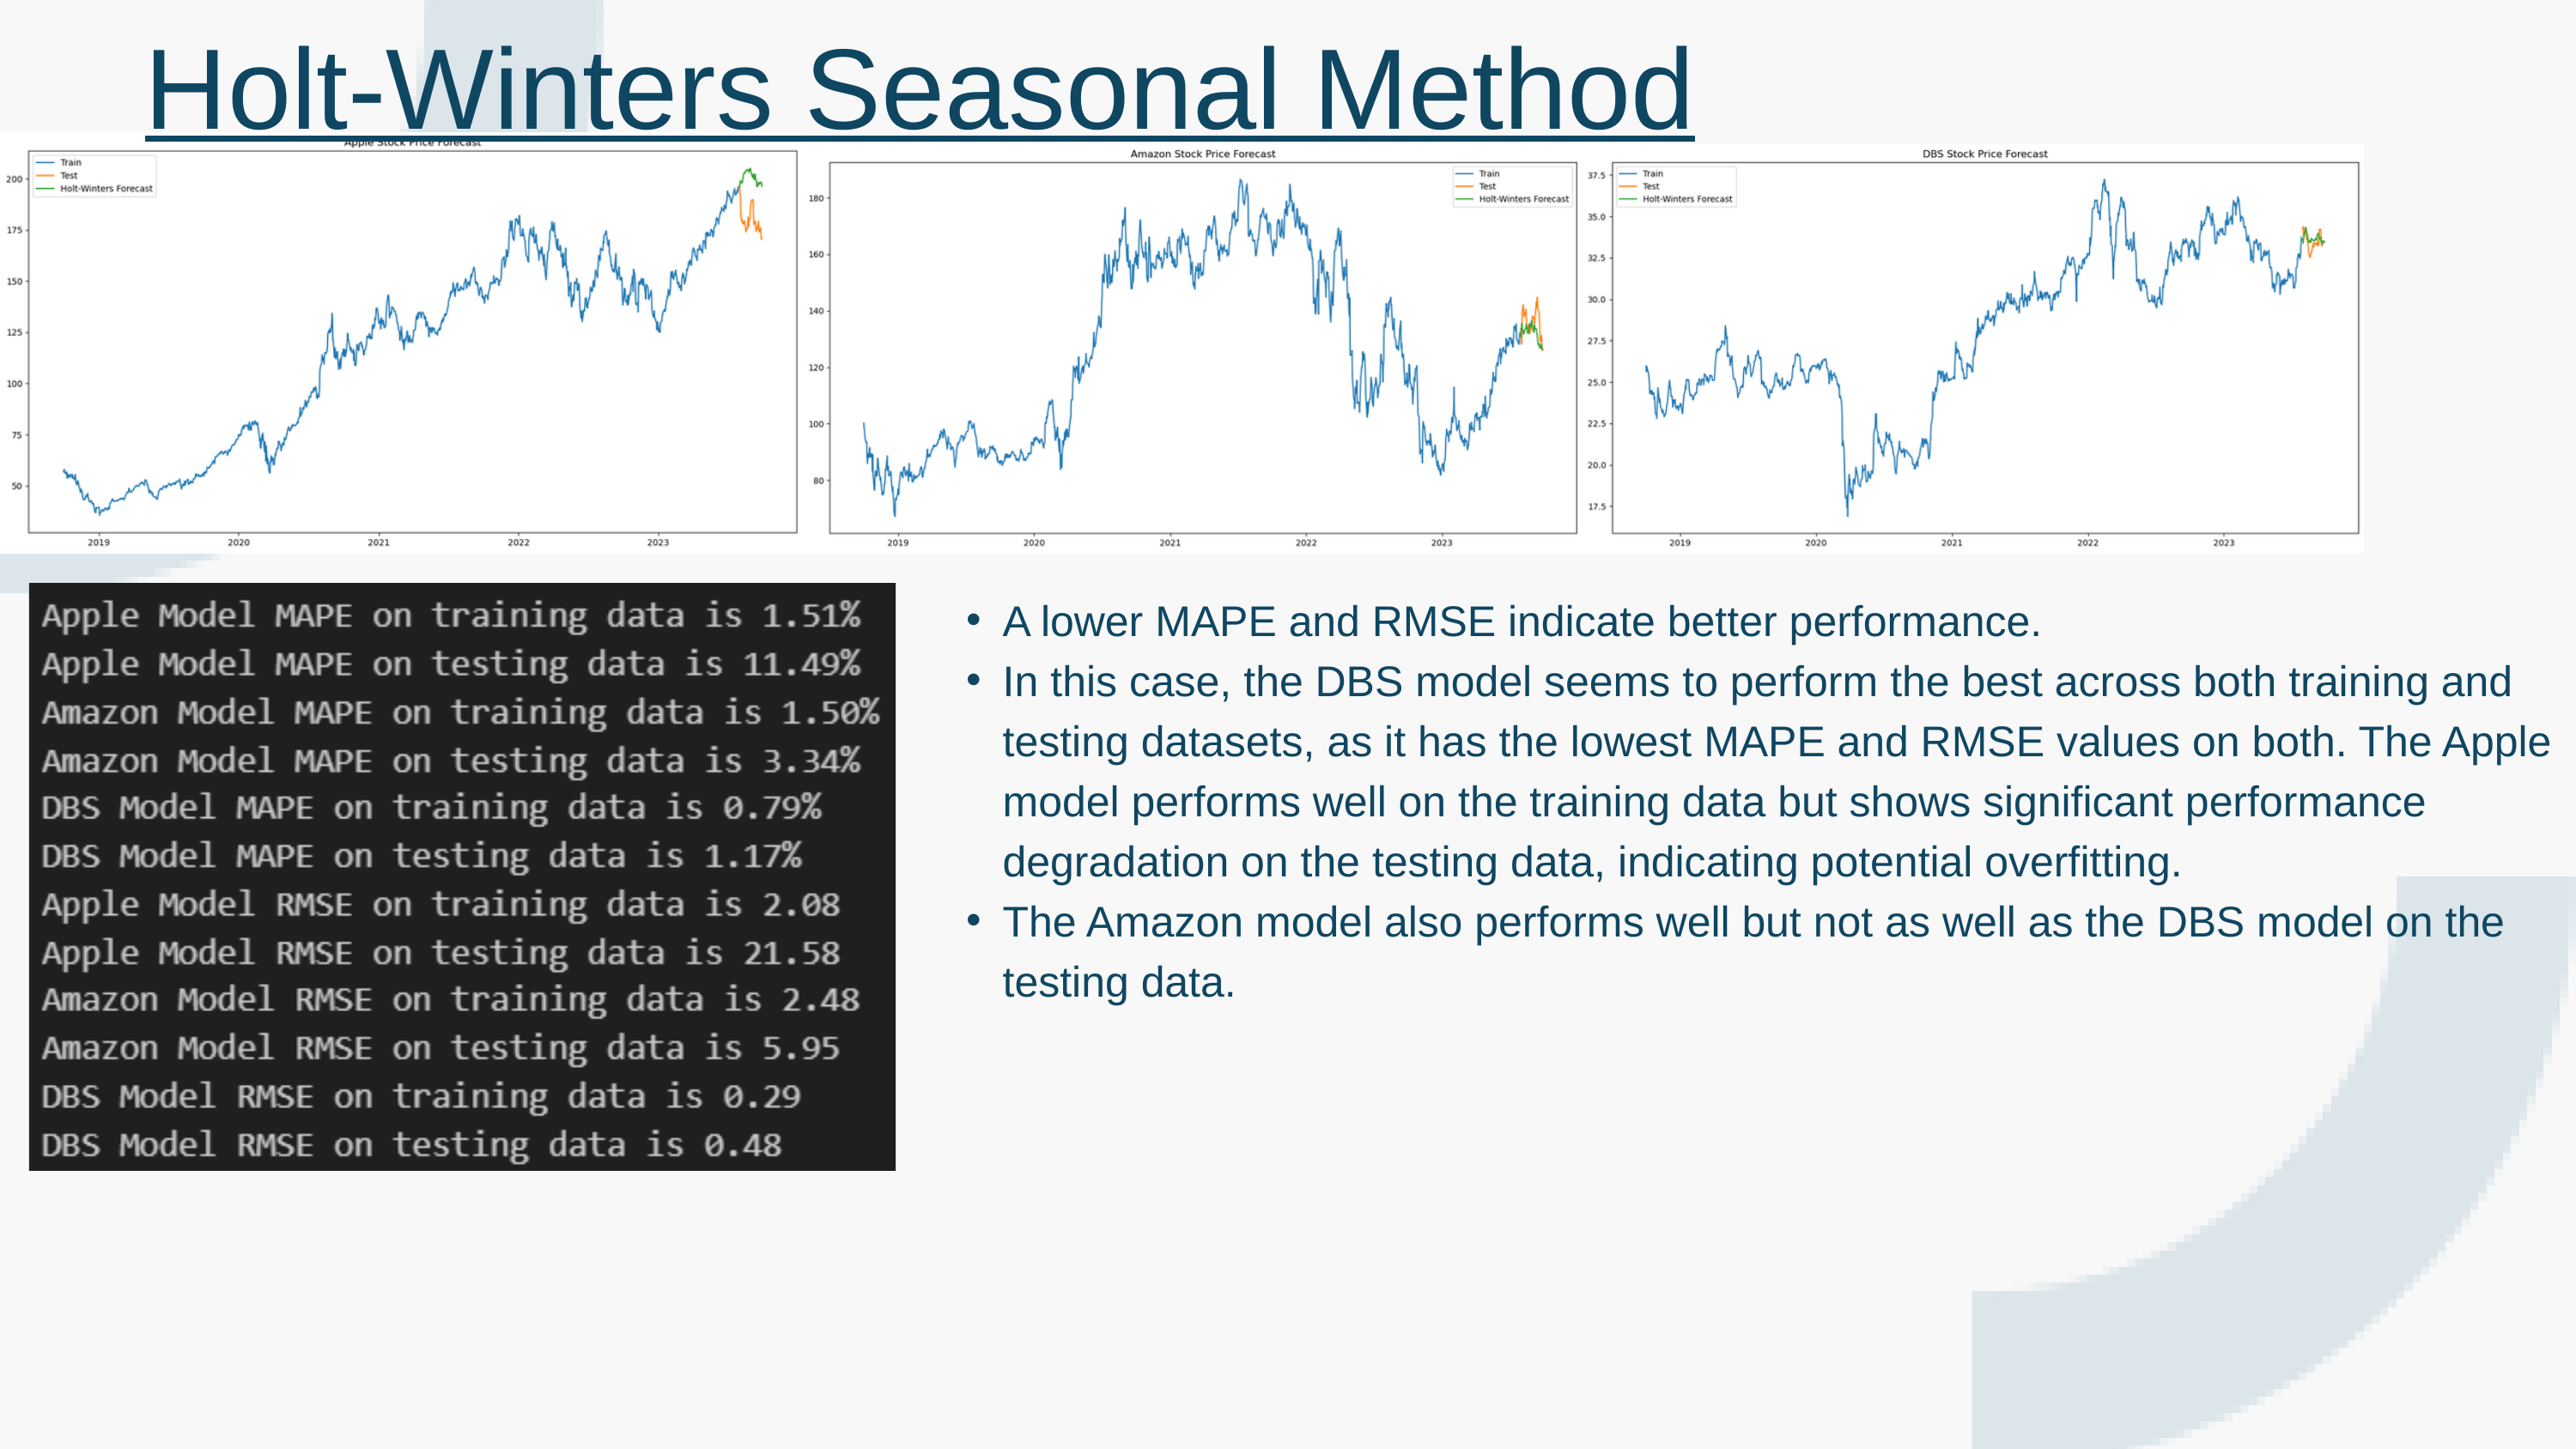

Holt-Winters Seasonal Method

A lower MAPE and RMSE indicate better performance.
In this case, the DBS model seems to perform the best across both training and testing datasets, as it has the lowest MAPE and RMSE values on both. The Apple model performs well on the training data but shows significant performance degradation on the testing data, indicating potential overfitting.
The Amazon model also performs well but not as well as the DBS model on the testing data.